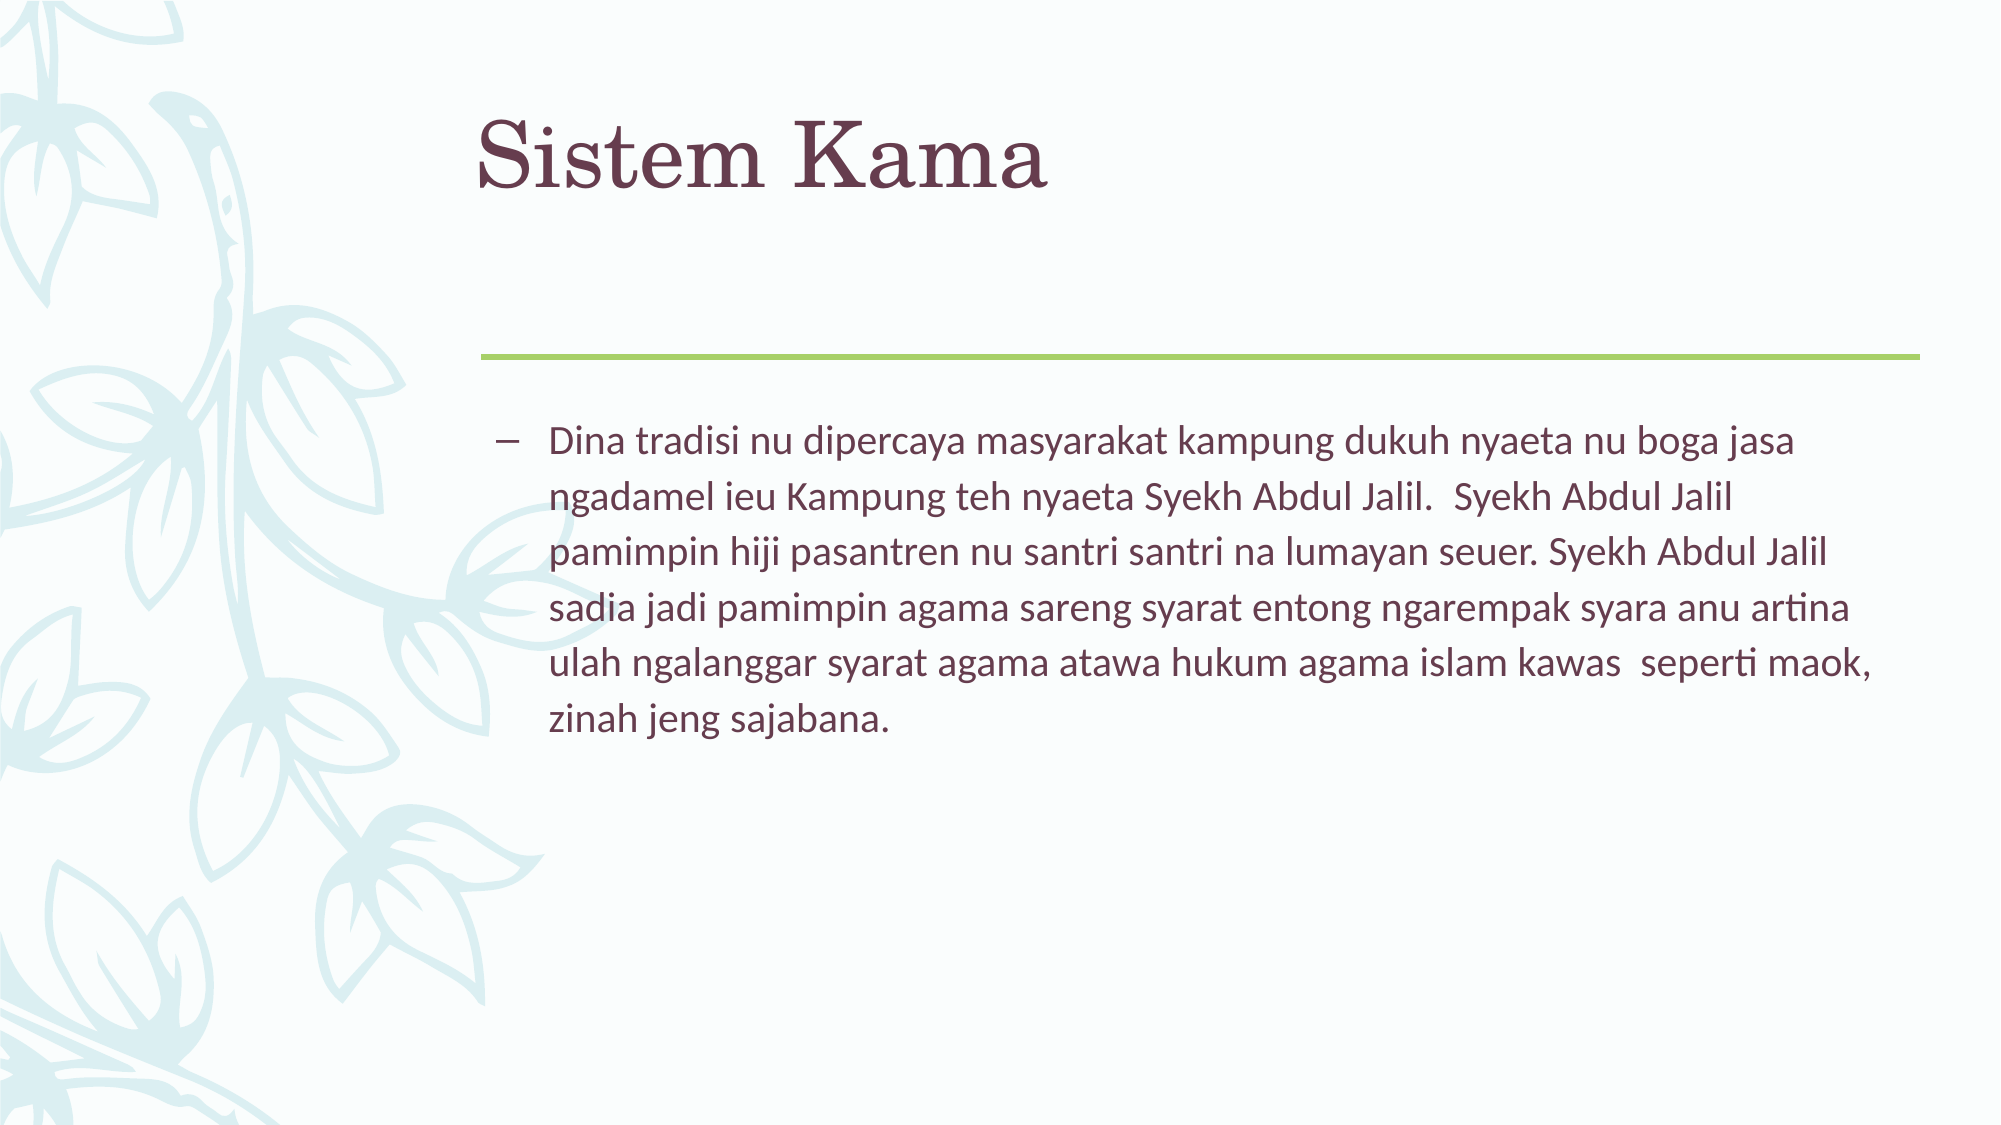

# Sistem Kama
Dina tradisi nu dipercaya masyarakat kampung dukuh nyaeta nu boga jasa ngadamel ieu Kampung teh nyaeta Syekh Abdul Jalil.  Syekh Abdul Jalil pamimpin hiji pasantren nu santri santri na lumayan seuer. Syekh Abdul Jalil sadia jadi pamimpin agama sareng syarat entong ngarempak syara anu artina ulah ngalanggar syarat agama atawa hukum agama islam kawas  seperti maok, zinah jeng sajabana.